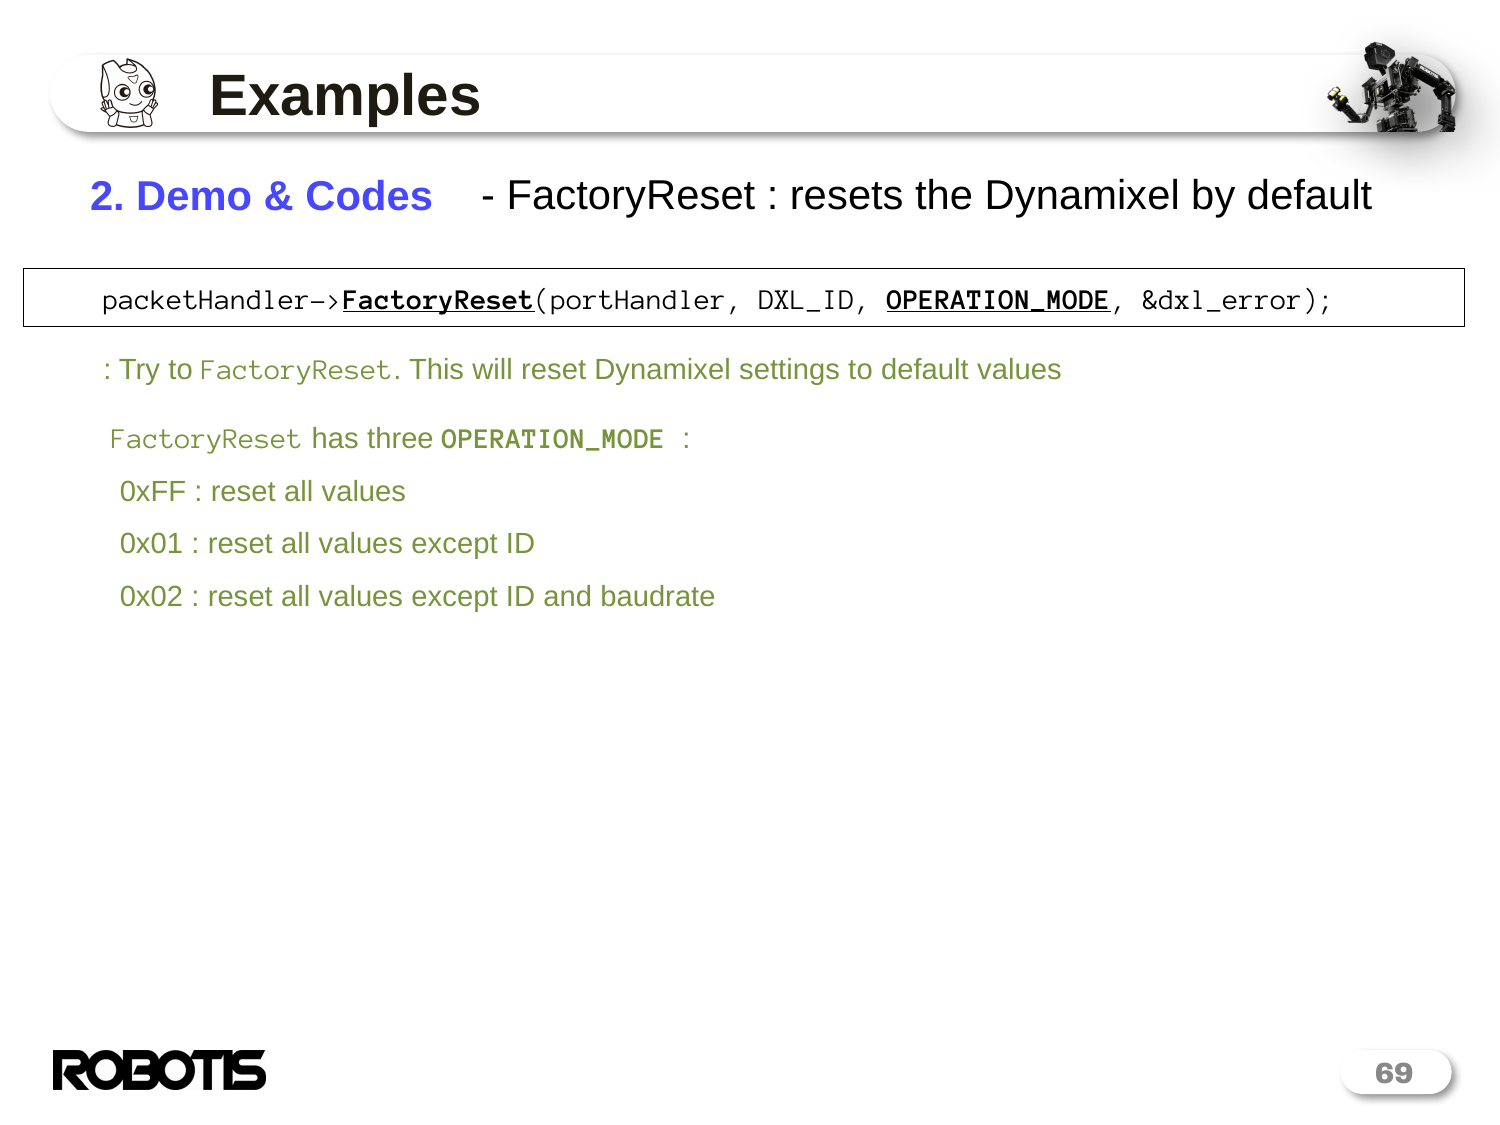

# Examples
2. Demo & Codes
- FactoryReset : resets the Dynamixel by default

packetHandler->FactoryReset(portHandler, DXL_ID, OPERATION_MODE, &dxl_error);
: Try to FactoryReset. This will reset Dynamixel settings to default values
 FactoryReset has three OPERATION_MODE :
  0xFF : reset all values
  0x01 : reset all values except ID
  0x02 : reset all values except ID and baudrate
69